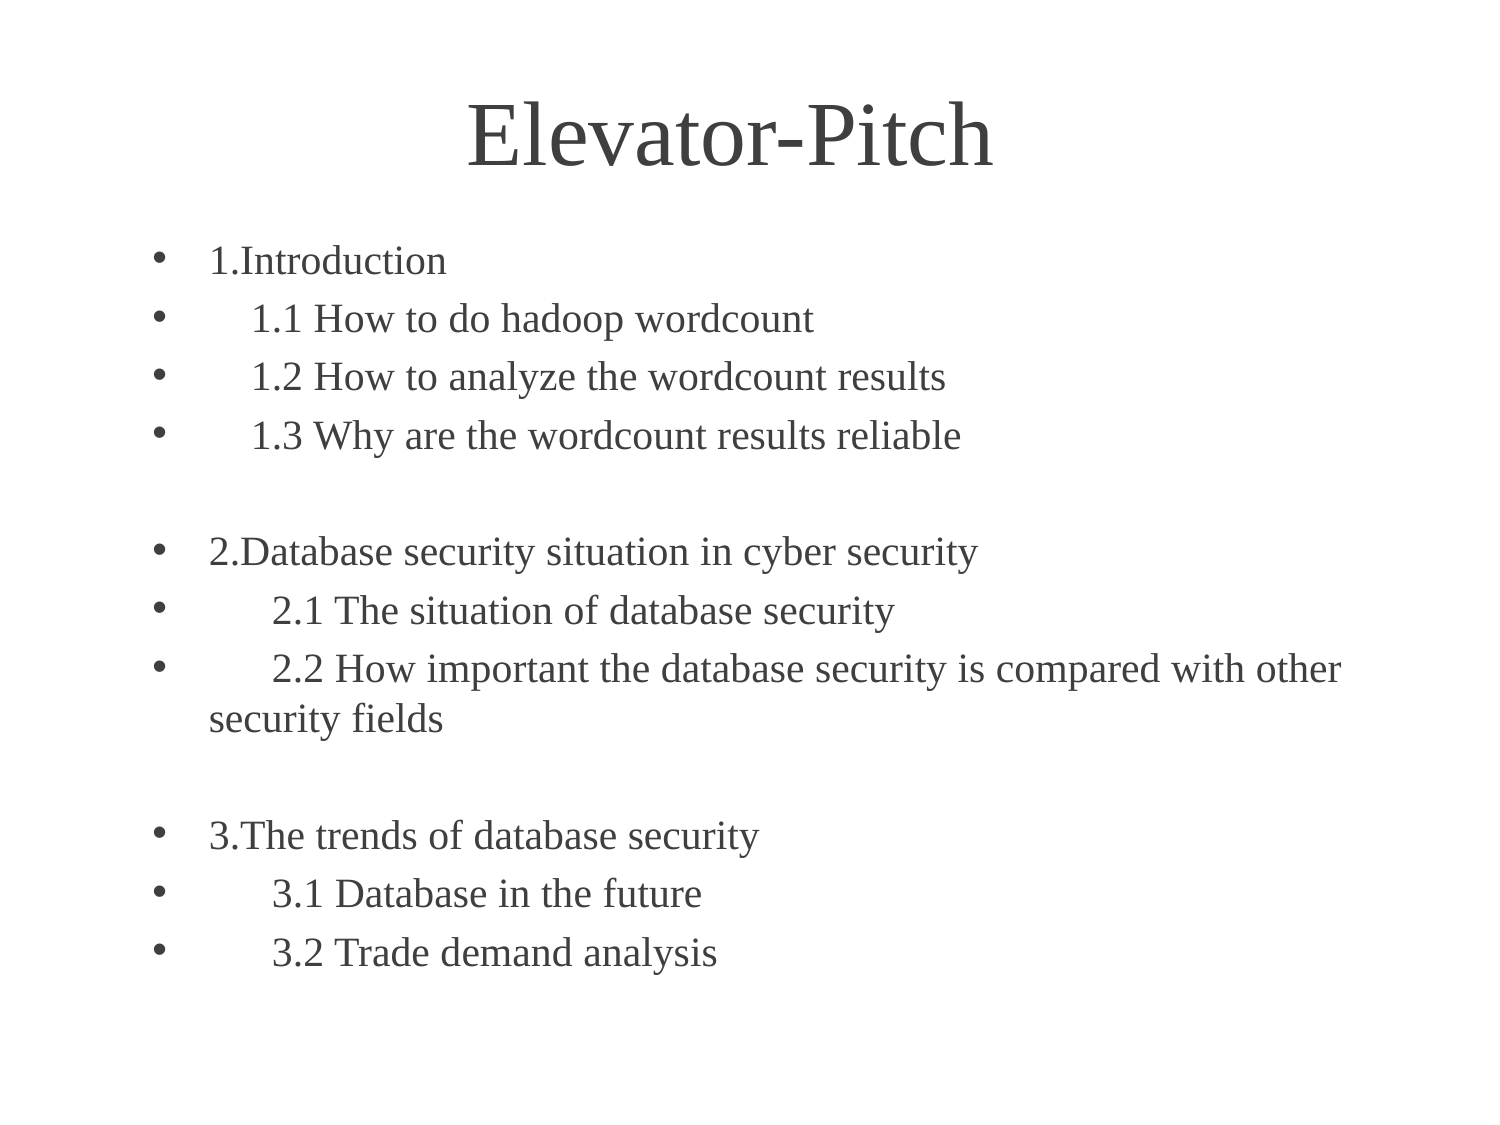

# Elevator-Pitch
1.Introduction
    1.1 How to do hadoop wordcount
    1.2 How to analyze the wordcount results
    1.3 Why are the wordcount results reliable

2.Database security situation in cyber security
      2.1 The situation of database security
      2.2 How important the database security is compared with other security fields

3.The trends of database security
      3.1 Database in the future
      3.2 Trade demand analysis